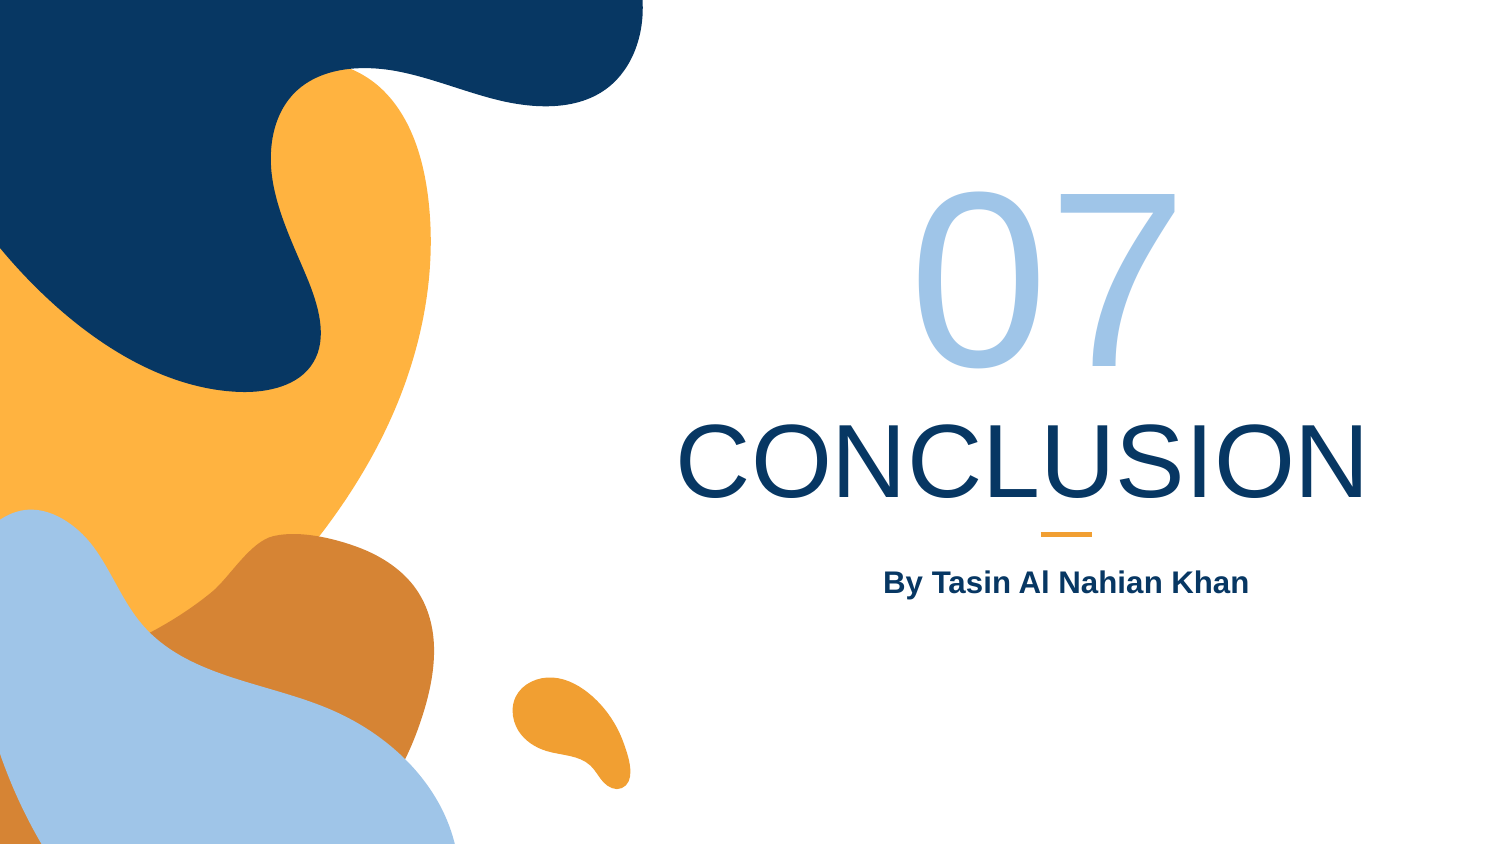

07
# CONCLUSION
By Tasin Al Nahian Khan